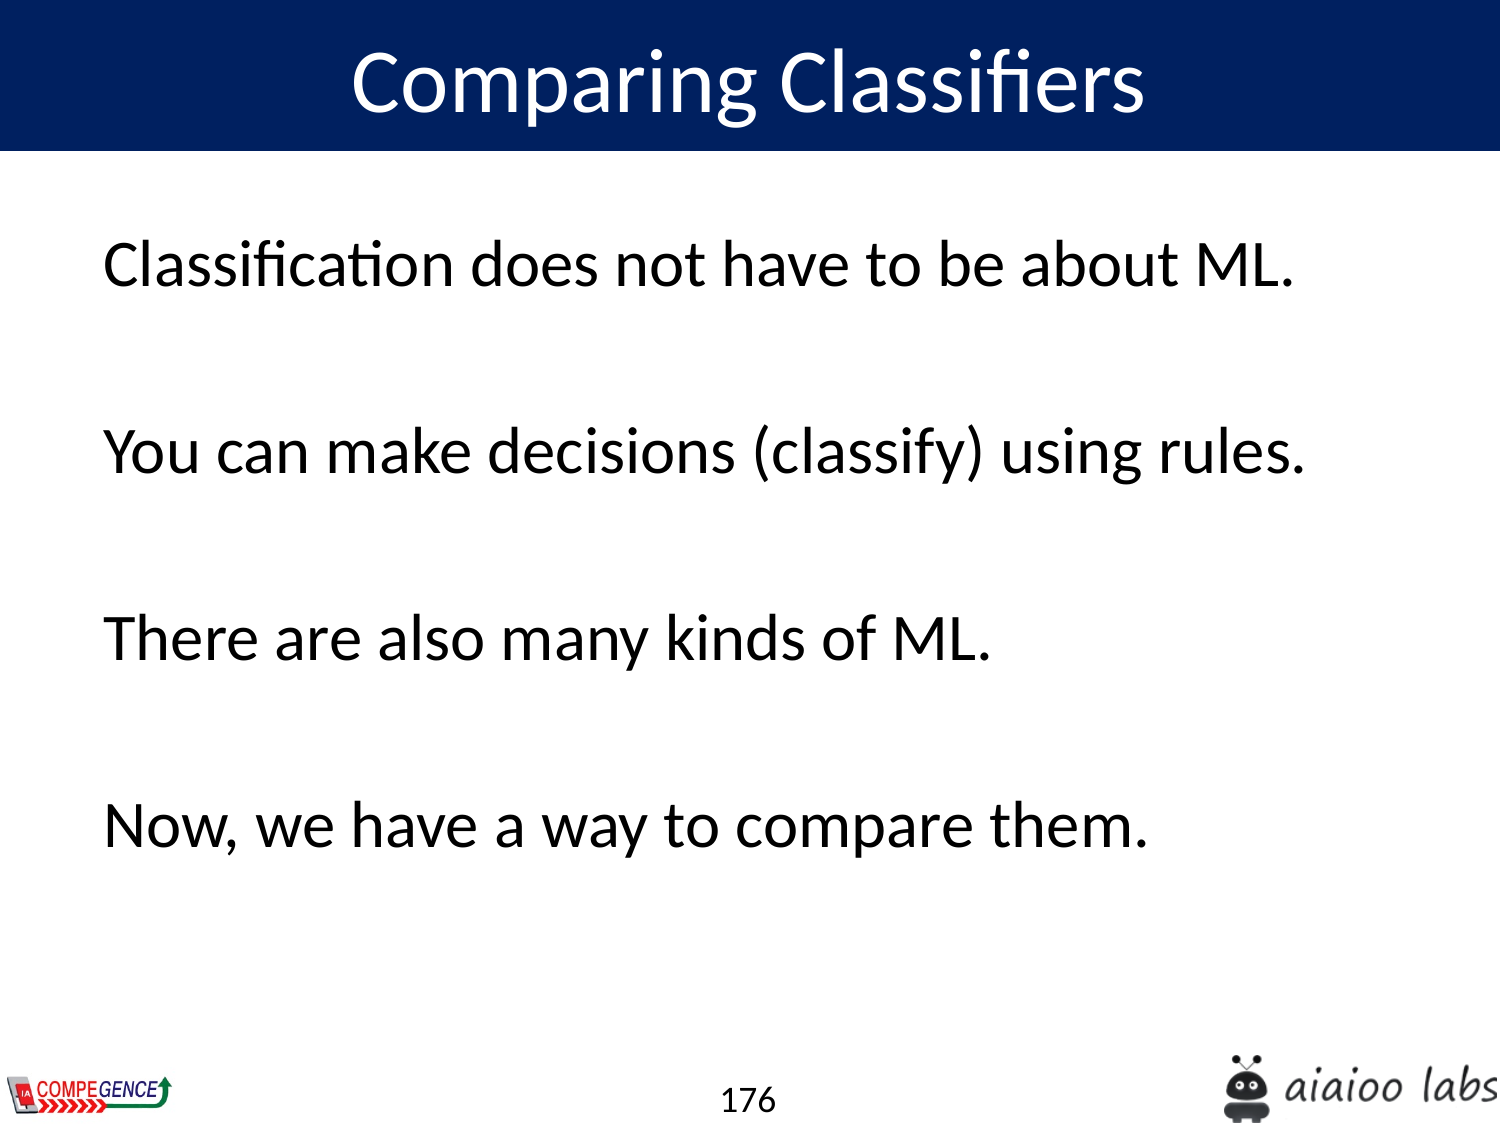

Comparing Classifiers
Classification does not have to be about ML.

You can make decisions (classify) using rules.

There are also many kinds of ML.

Now, we have a way to compare them.